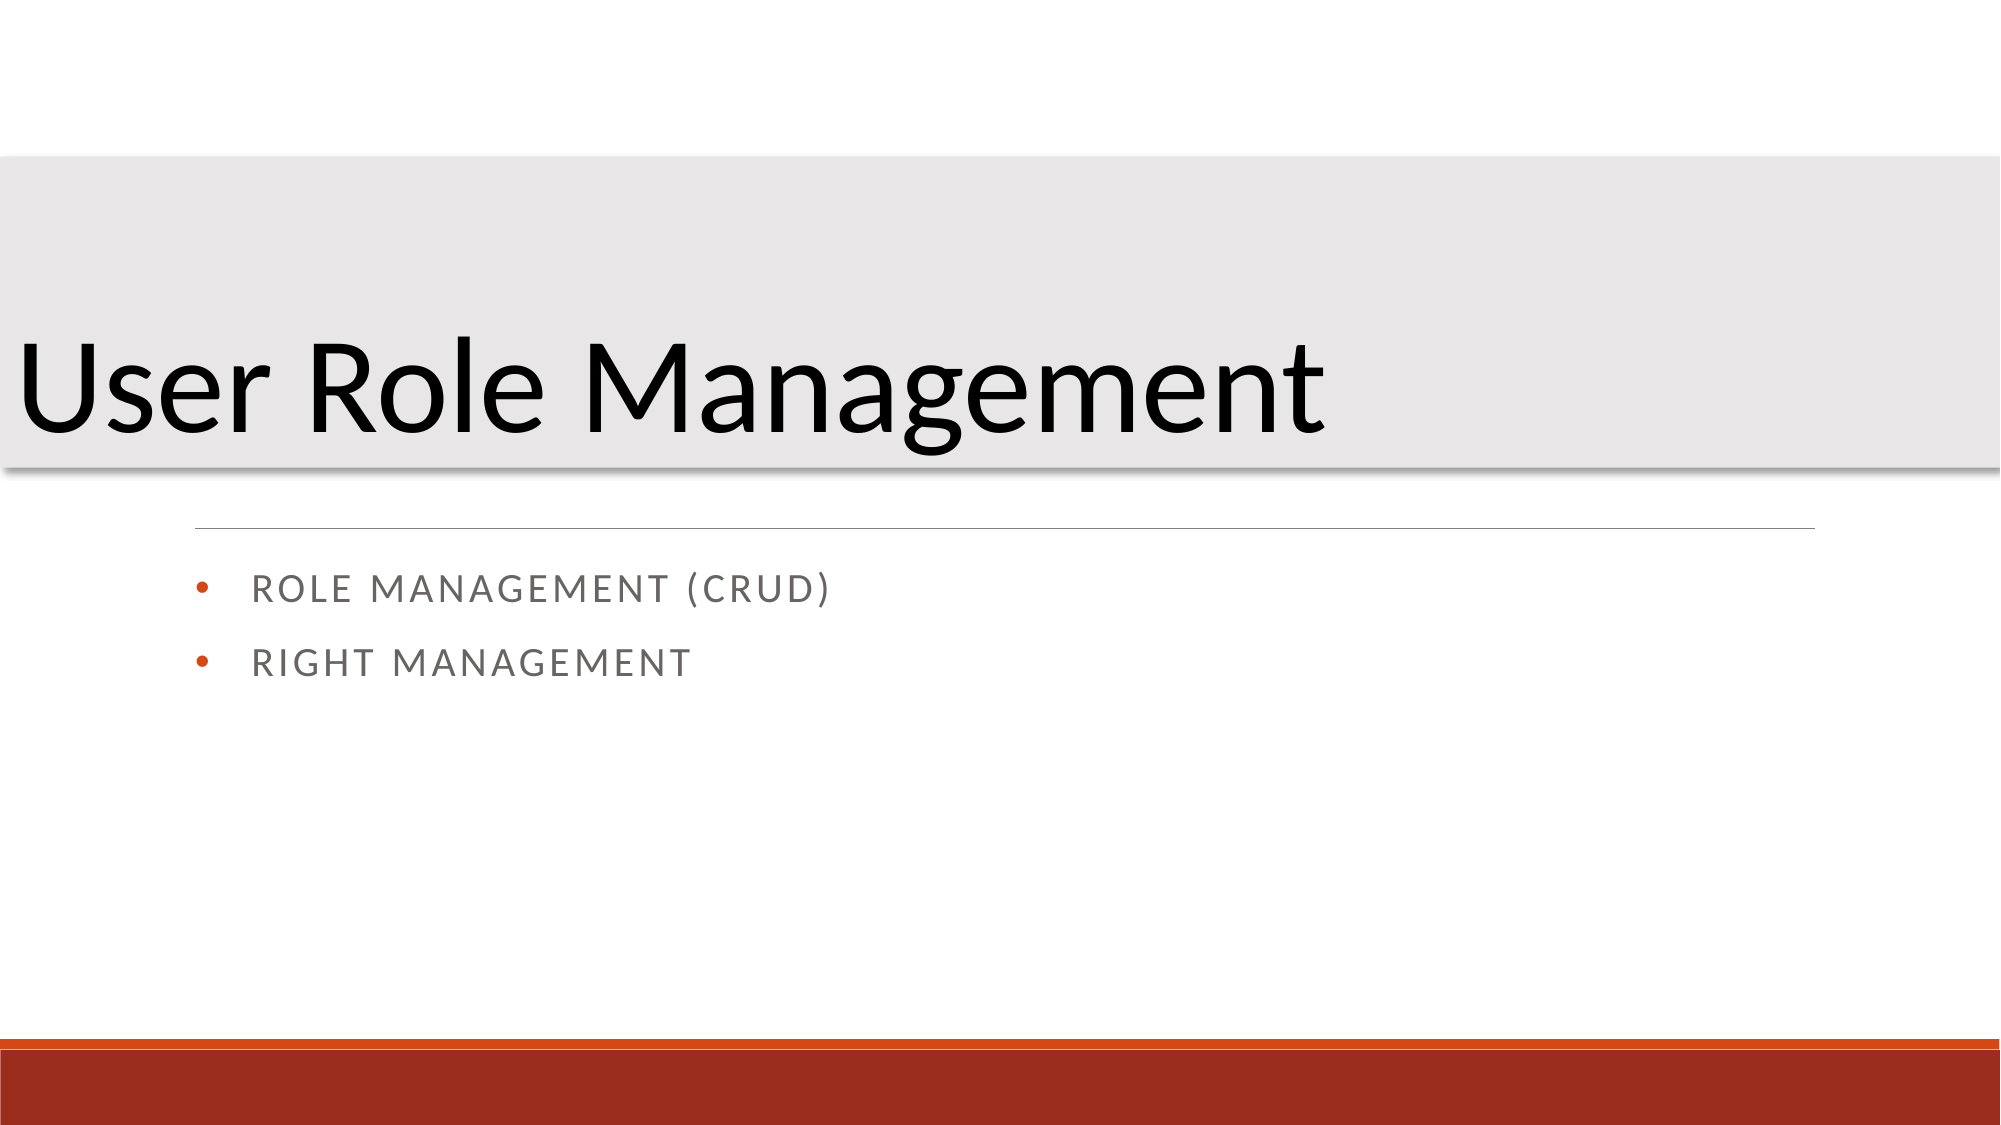

# User Role Management
Role management (crud)
Right management